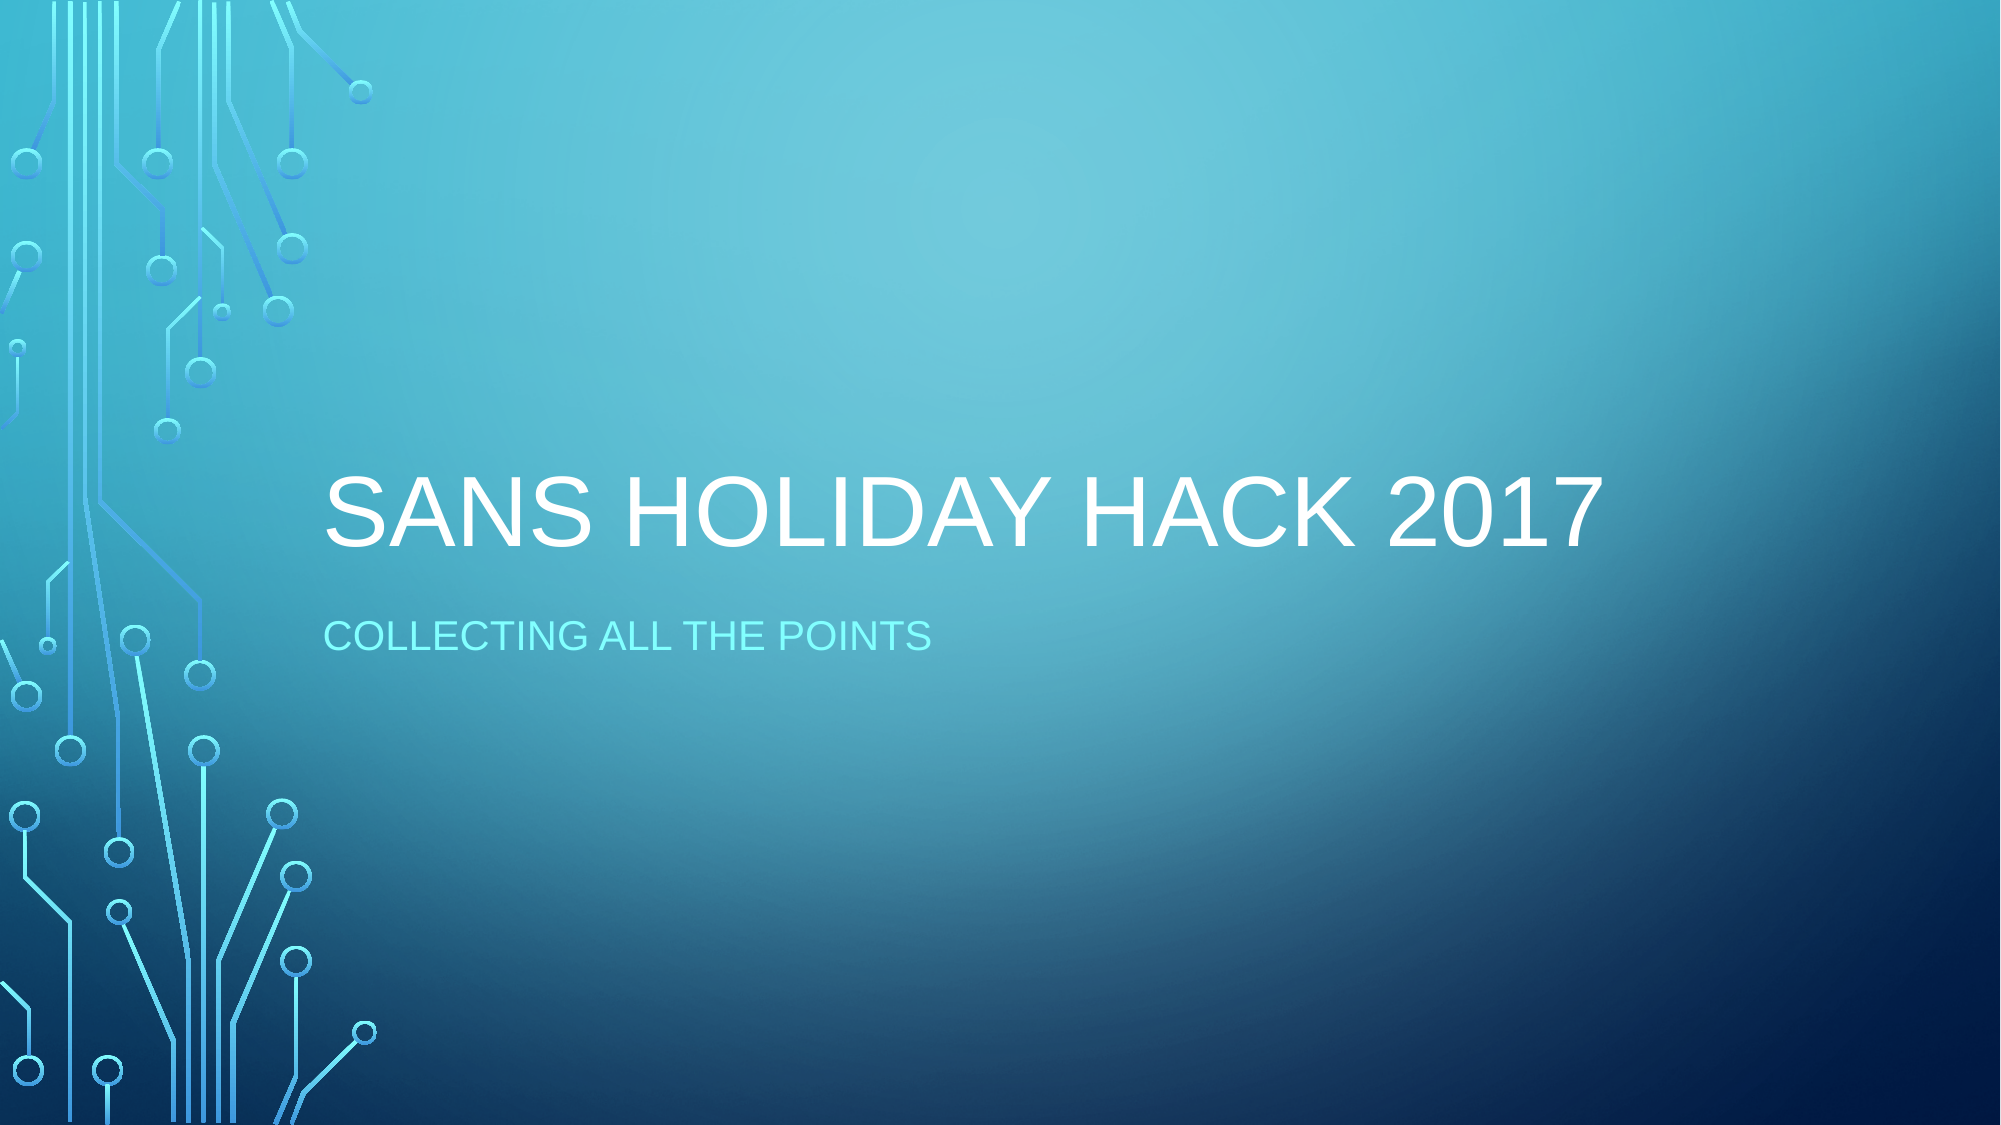

# Sans holiday hack 2017
collecting all the points